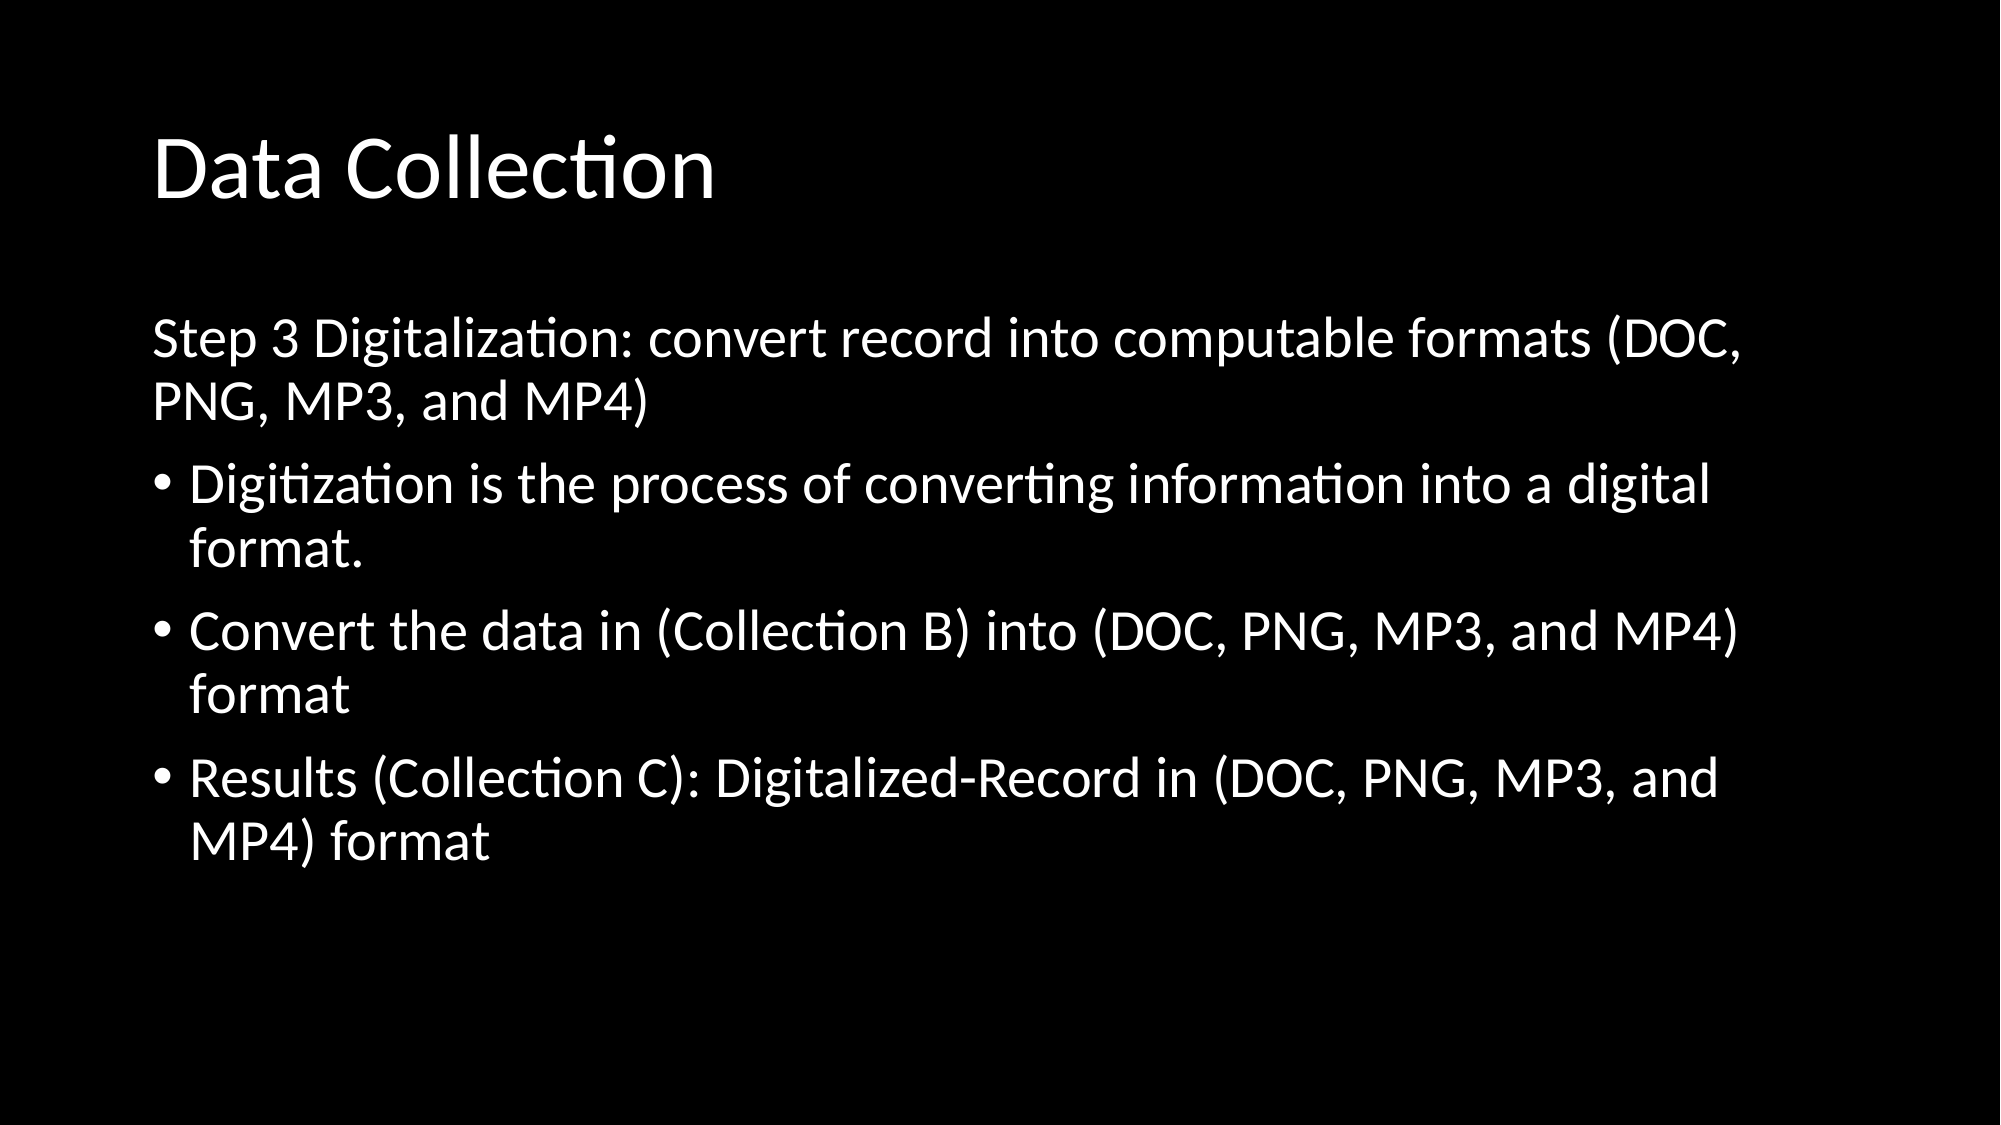

# Data Collection
Step 3 Digitalization: convert record into computable formats (DOC, PNG, MP3, and MP4)
Digitization is the process of converting information into a digital format.
Convert the data in (Collection B) into (DOC, PNG, MP3, and MP4) format
Results (Collection C): Digitalized-Record in (DOC, PNG, MP3, and MP4) format